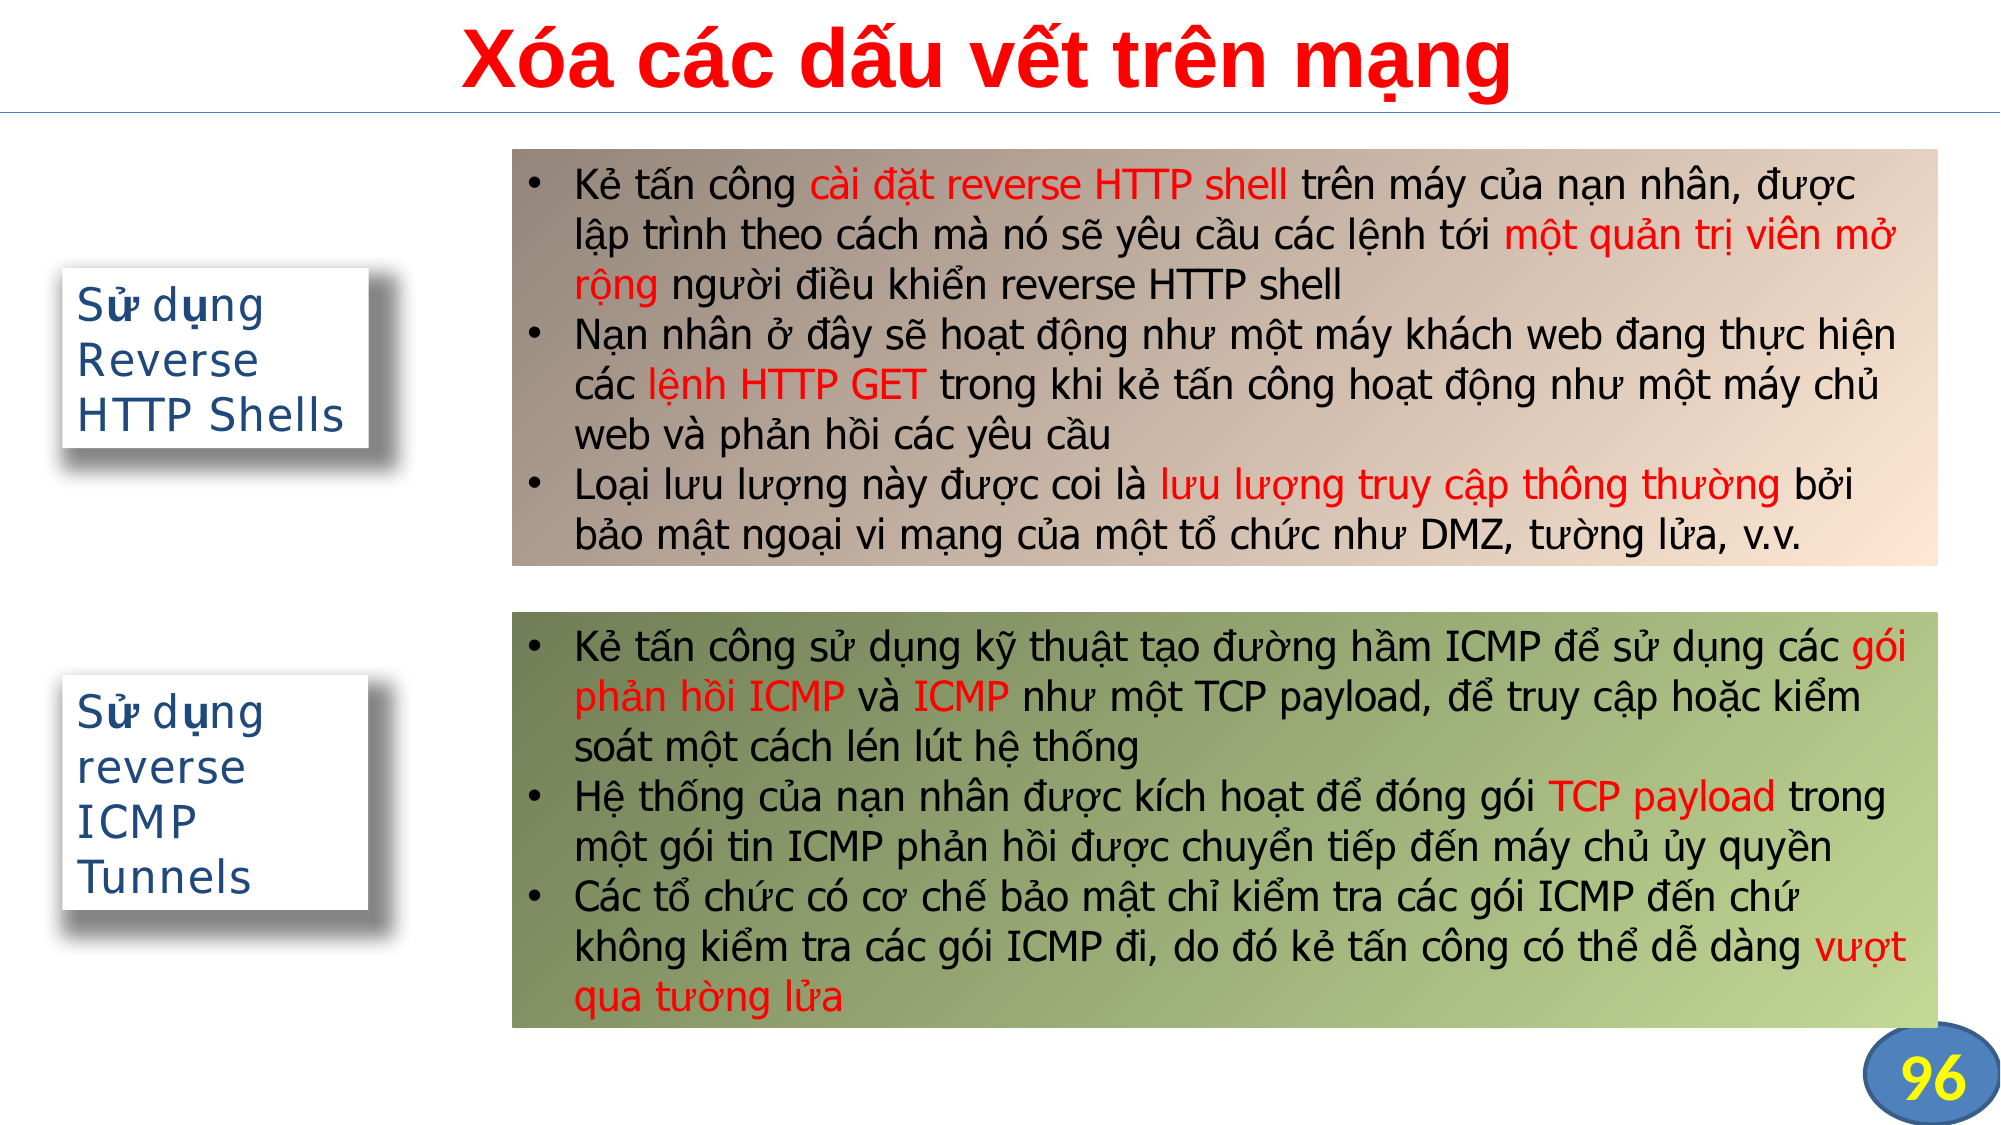

# Xóa các dấu vết trên mạng
Kẻ tấn công cài đặt reverse HTTP shell trên máy của nạn nhân, được lập trình theo cách mà nó sẽ yêu cầu các lệnh tới một quản trị viên mở rộng người điều khiển reverse HTTP shell
Nạn nhân ở đây sẽ hoạt động như một máy khách web đang thực hiện các lệnh HTTP GET trong khi kẻ tấn công hoạt động như một máy chủ web và phản hồi các yêu cầu
Loại lưu lượng này được coi là lưu lượng truy cập thông thường bởi bảo mật ngoại vi mạng của một tổ chức như DMZ, tường lửa, v.v.
Sử dụng Reverse HTTP Shells
Kẻ tấn công sử dụng kỹ thuật tạo đường hầm ICMP để sử dụng các gói phản hồi ICMP và ICMP như một TCP payload, để truy cập hoặc kiểm soát một cách lén lút hệ thống
Hệ thống của nạn nhân được kích hoạt để đóng gói TCP payload trong một gói tin ICMP phản hồi được chuyển tiếp đến máy chủ ủy quyền
Các tổ chức có cơ chế bảo mật chỉ kiểm tra các gói ICMP đến chứ không kiểm tra các gói ICMP đi, do đó kẻ tấn công có thể dễ dàng vượt qua tường lửa
Sử dụng reverse ICMP Tunnels
96